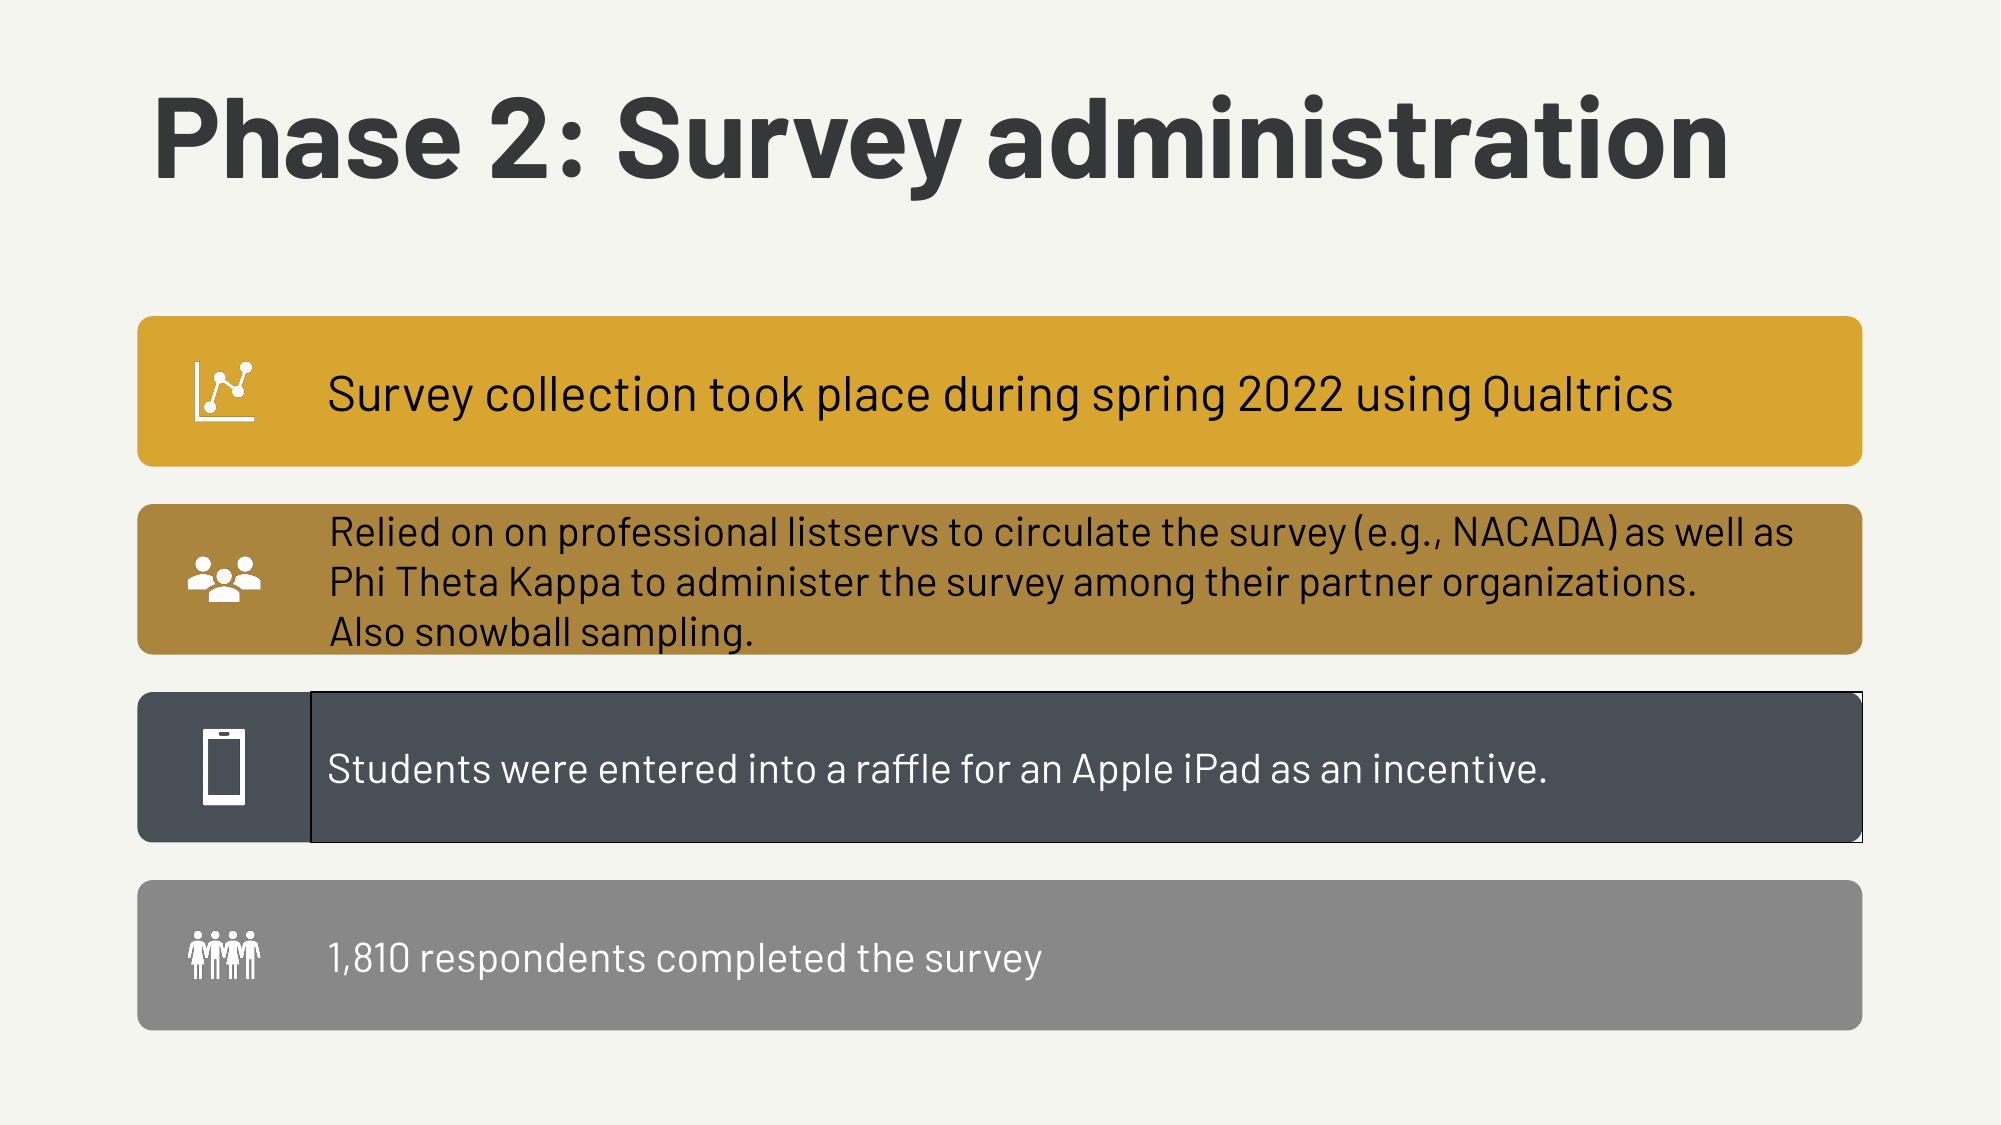

# Phase 2: Survey administration

Survey collection took place during spring 2022 using Qualtrics

Relied on on professional listservs to circulate the survey (e.g., NACADA) as well as Phi Theta Kappa to administer the survey among their partner organizations.
Also snowball sampling.

Students were entered into a raffle for an Apple iPad as an incentive.

1,810 respondents completed the survey